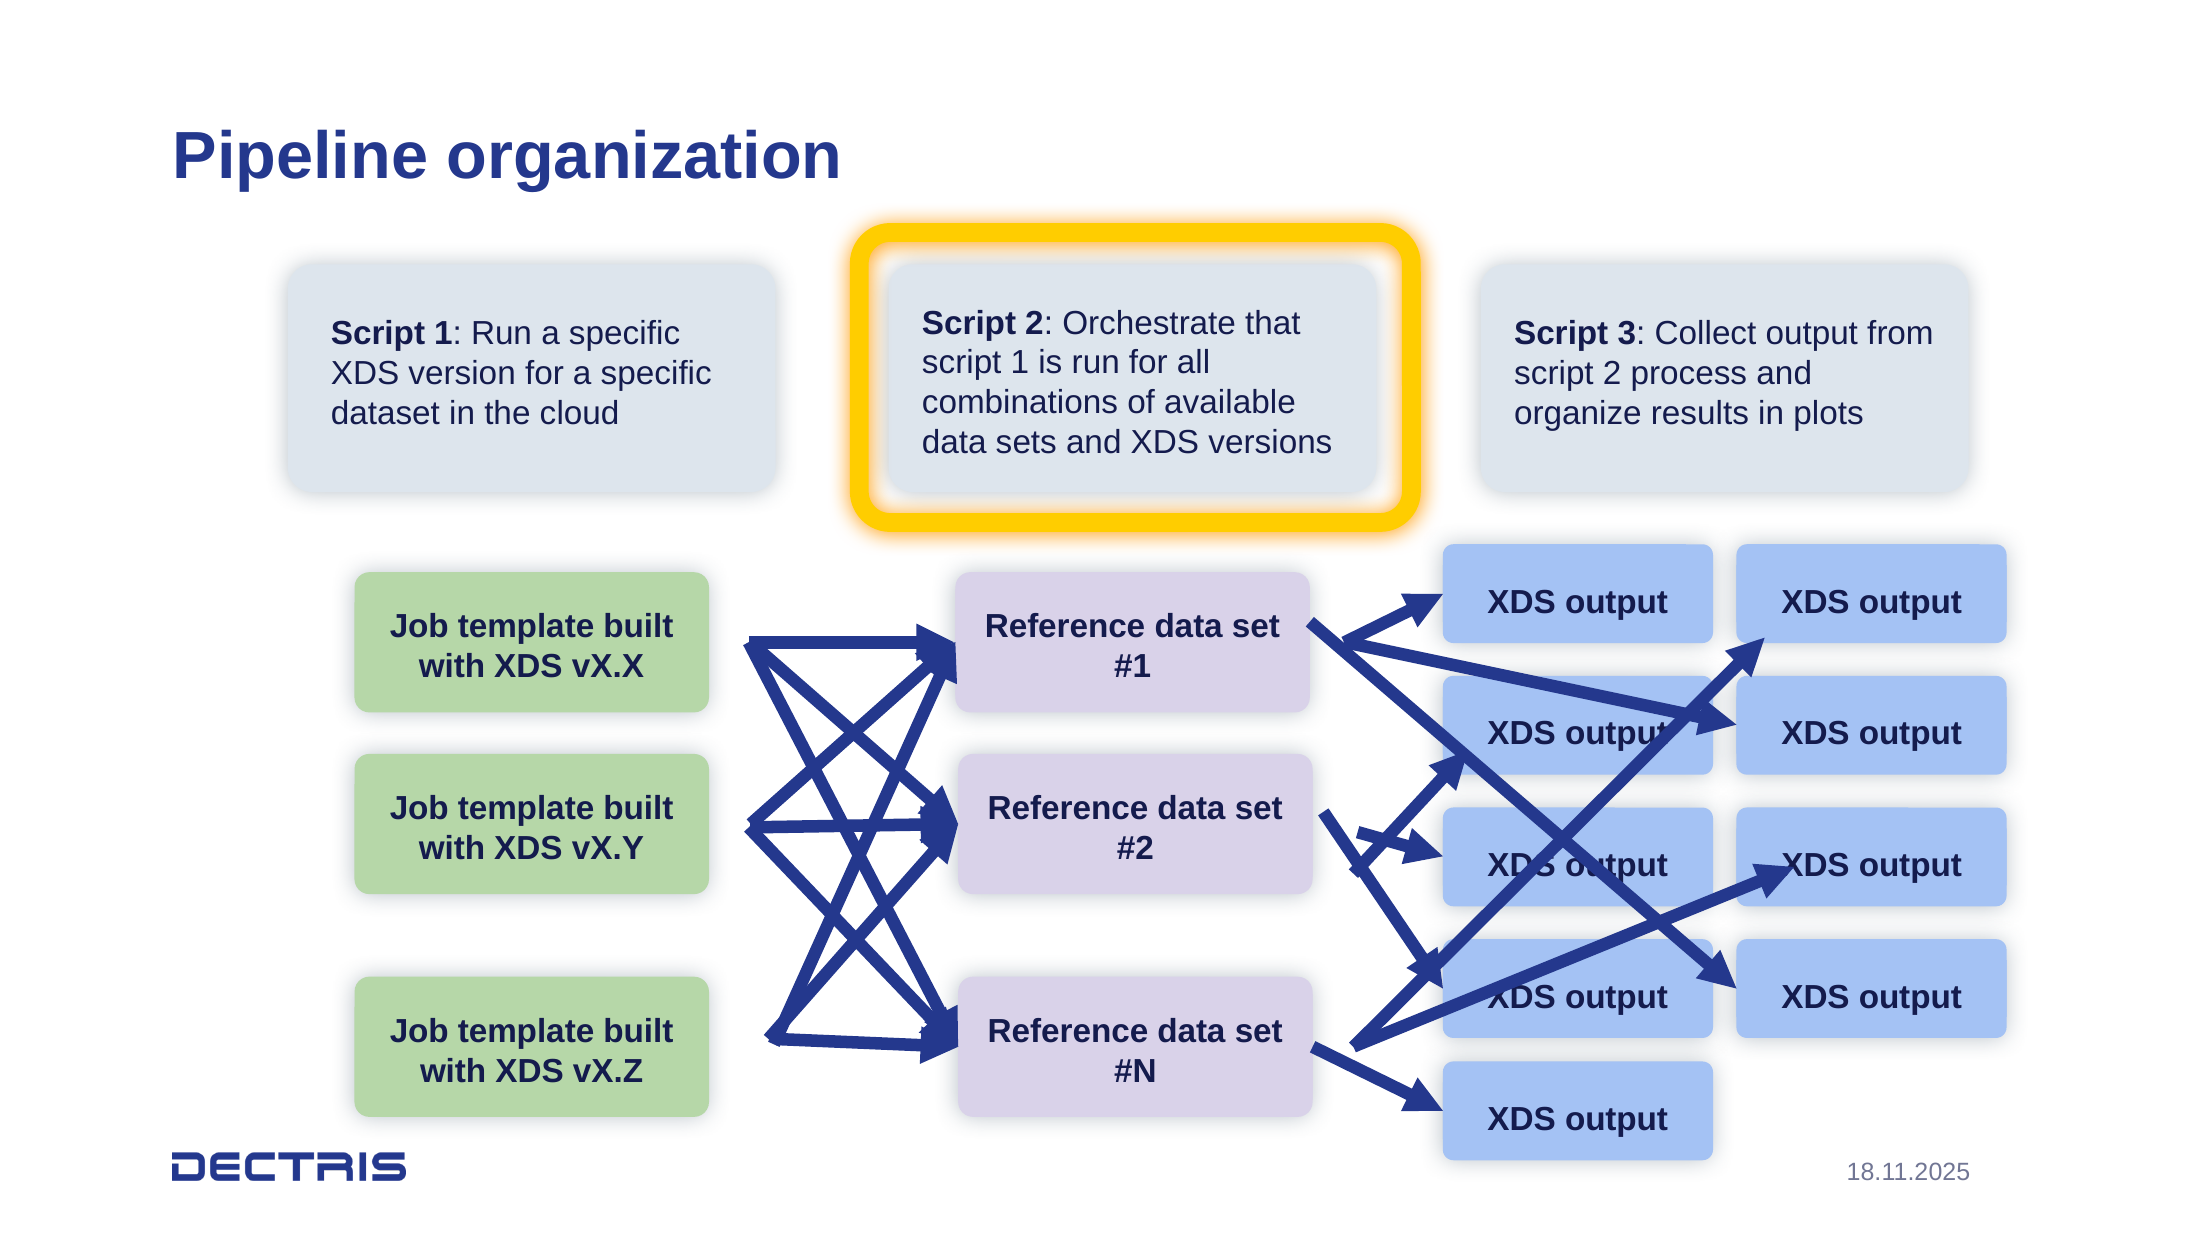

# Pipeline organization

Script 1: Run a specific XDS version for a specific dataset in the cloud

Script 2: Orchestrate that script 1 is run for all combinations of available data sets and XDS versions

Script 3: Collect output from script 2 process and organize results in plots

XDS output

XDS output

XDS output

Reference data set #1

Job template built with XDS vX.X

XDS output

XDS output

XDS output

Reference data set #2

Job template built with XDS vX.Y

XDS output

XDS output

XDS output

Reference data set #N

Job template built with XDS vX.Z